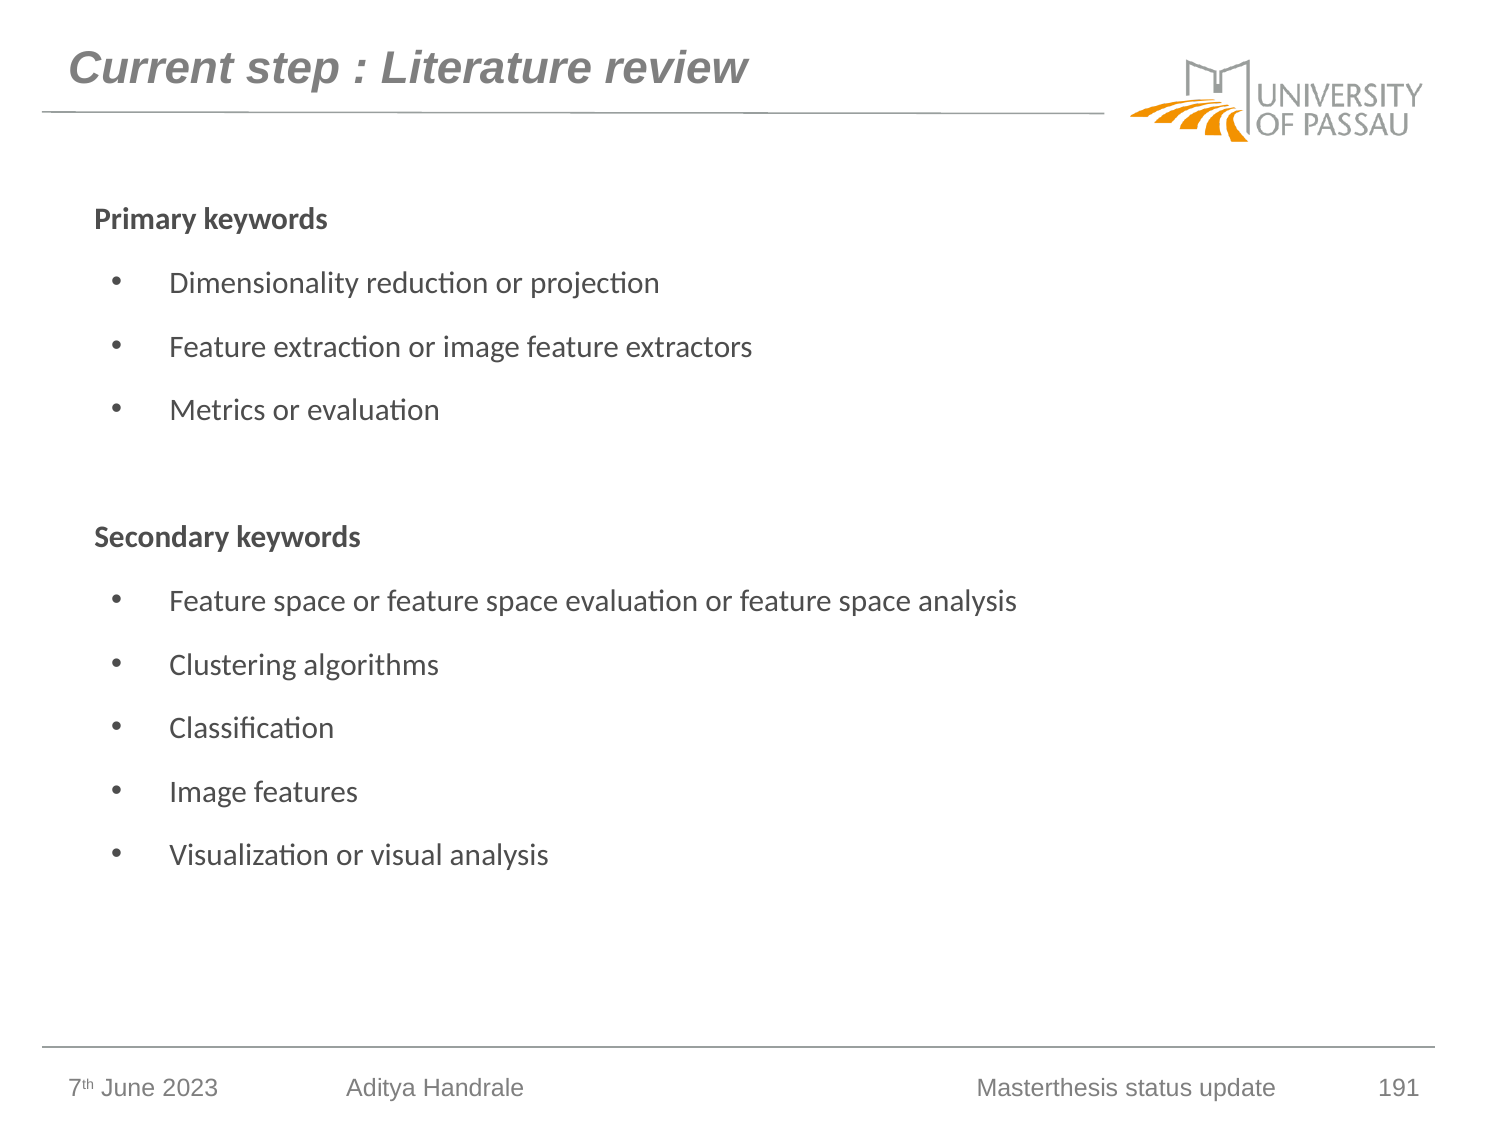

# Current step : Literature review
Primary keywords
Dimensionality reduction or projection
Feature extraction or image feature extractors
Metrics or evaluation

Secondary keywords
Feature space or feature space evaluation or feature space analysis
Clustering algorithms
Classification
Image features
Visualization or visual analysis

7th June 2023
Aditya Handrale
Masterthesis status update
191